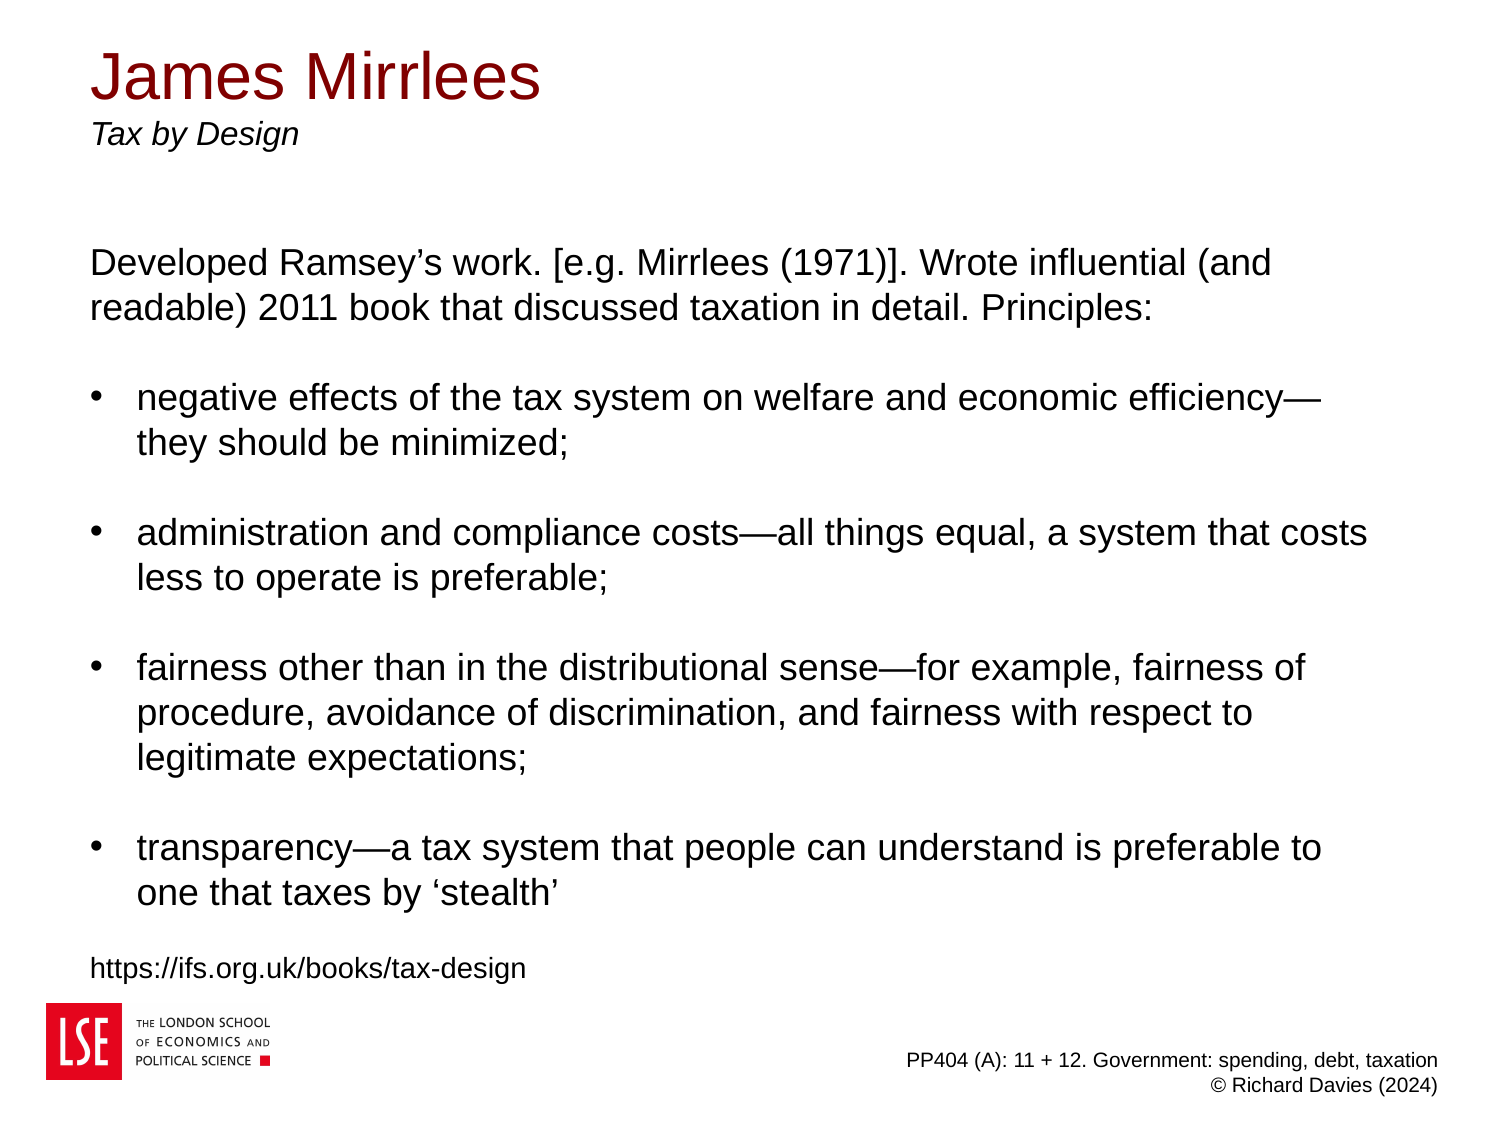

# James Mirrlees Tax by Design

Developed Ramsey’s work. [e.g. Mirrlees (1971)]. Wrote influential (and readable) 2011 book that discussed taxation in detail. Principles:

negative effects of the tax system on welfare and economic efficiency— they should be minimized;

administration and compliance costs—all things equal, a system that costs less to operate is preferable;

fairness other than in the distributional sense—for example, fairness of procedure, avoidance of discrimination, and fairness with respect to legitimate expectations;

transparency—a tax system that people can understand is preferable to one that taxes by ‘stealth’

https://ifs.org.uk/books/tax-design